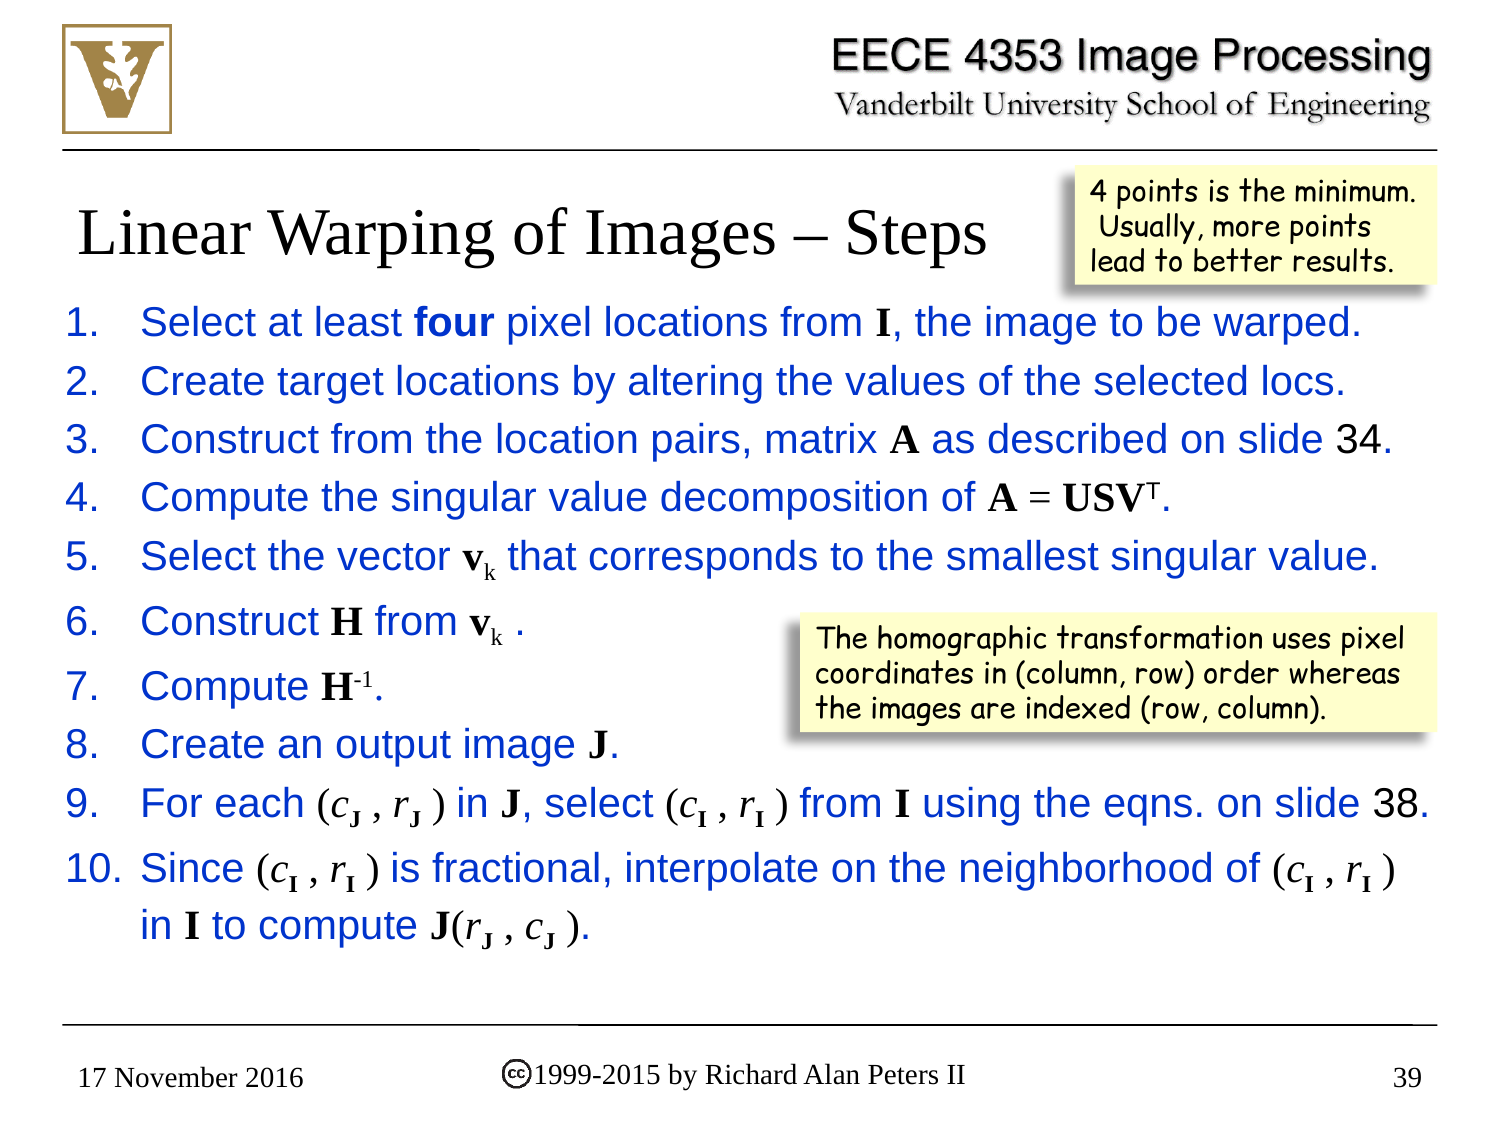

4 points is the minimum.  Usually, more points lead to better results.
# Linear Warping of Images – Steps
Select at least four pixel locations from I, the image to be warped.
Create target locations by altering the values of the selected locs.
Construct from the location pairs, matrix A as described on slide 34.
Compute the singular value decomposition of A = USVT.
Select the vector vk that corresponds to the smallest singular value.
Construct H from vk .
Compute H-1.
Create an output image J.
For each (cJ , rJ ) in J, select (cI , rI ) from I using the eqns. on slide 38.
Since (cI , rI ) is fractional, interpolate on the neighborhood of (cI , rI ) in I to compute J(rJ , cJ ).

The homographic transformation uses pixel coordinates in (column, row) order whereas the images are indexed (row, column).
1999-2015 by Richard Alan Peters II
17 November 2016
39